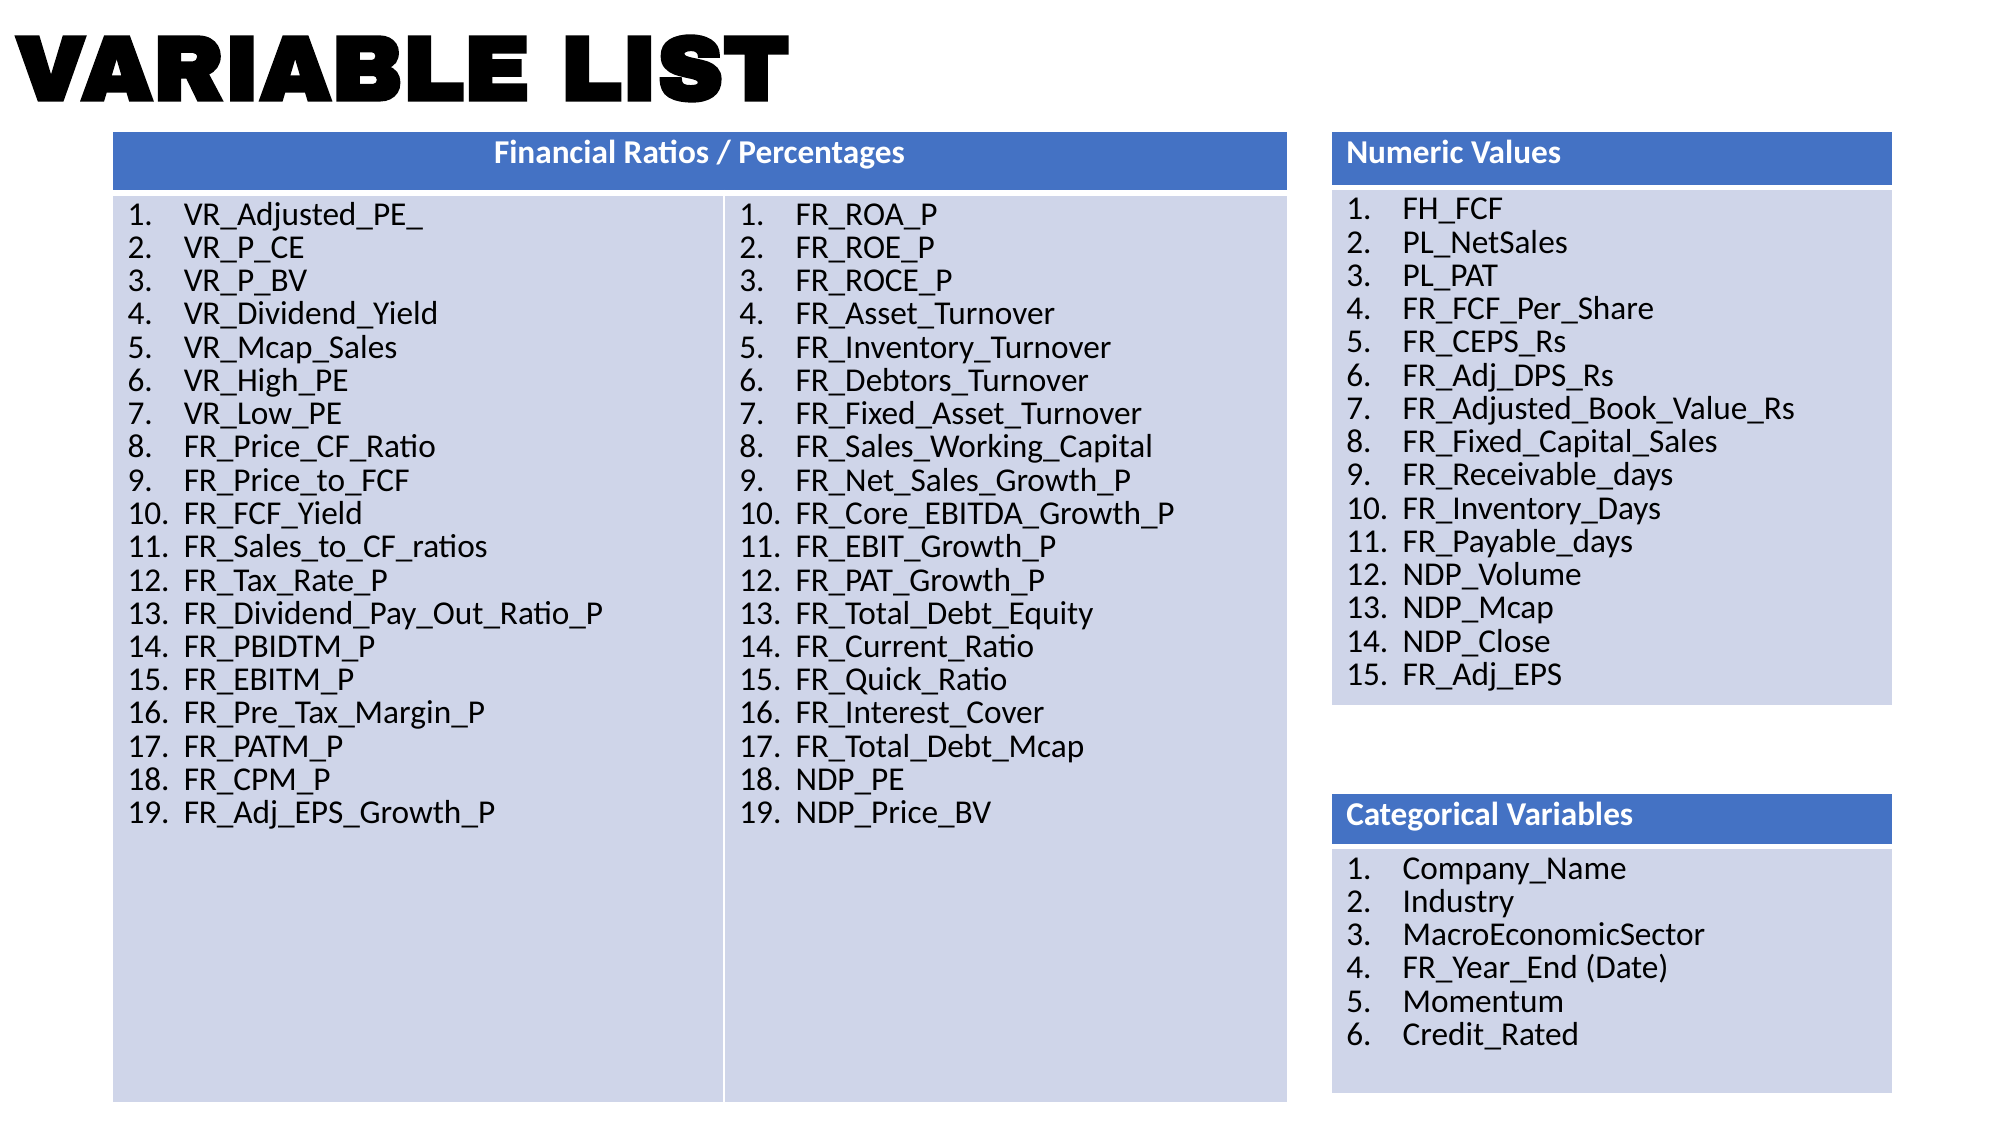

# VARIABLE LIST
| Financial Ratios / Percentages |  |
| --- | --- |
| VR\_Adjusted\_PE\_ VR\_P\_CE VR\_P\_BV VR\_Dividend\_Yield VR\_Mcap\_Sales VR\_High\_PE VR\_Low\_PE FR\_Price\_CF\_Ratio FR\_Price\_to\_FCF FR\_FCF\_Yield FR\_Sales\_to\_CF\_ratios FR\_Tax\_Rate\_P FR\_Dividend\_Pay\_Out\_Ratio\_P FR\_PBIDTM\_P FR\_EBITM\_P FR\_Pre\_Tax\_Margin\_P FR\_PATM\_P FR\_CPM\_P FR\_Adj\_EPS\_Growth\_P | FR\_ROA\_P FR\_ROE\_P FR\_ROCE\_P FR\_Asset\_Turnover FR\_Inventory\_Turnover FR\_Debtors\_Turnover FR\_Fixed\_Asset\_Turnover FR\_Sales\_Working\_Capital FR\_Net\_Sales\_Growth\_P FR\_Core\_EBITDA\_Growth\_P FR\_EBIT\_Growth\_P FR\_PAT\_Growth\_P FR\_Total\_Debt\_Equity FR\_Current\_Ratio FR\_Quick\_Ratio FR\_Interest\_Cover FR\_Total\_Debt\_Mcap NDP\_PE NDP\_Price\_BV |
| Numeric Values |
| --- |
| FH\_FCF PL\_NetSales PL\_PAT FR\_FCF\_Per\_Share FR\_CEPS\_Rs FR\_Adj\_DPS\_Rs FR\_Adjusted\_Book\_Value\_Rs FR\_Fixed\_Capital\_Sales FR\_Receivable\_days FR\_Inventory\_Days FR\_Payable\_days NDP\_Volume NDP\_Mcap NDP\_Close FR\_Adj\_EPS |
| Categorical Variables |
| --- |
| Company\_Name Industry MacroEconomicSector FR\_Year\_End (Date) Momentum Credit\_Rated |